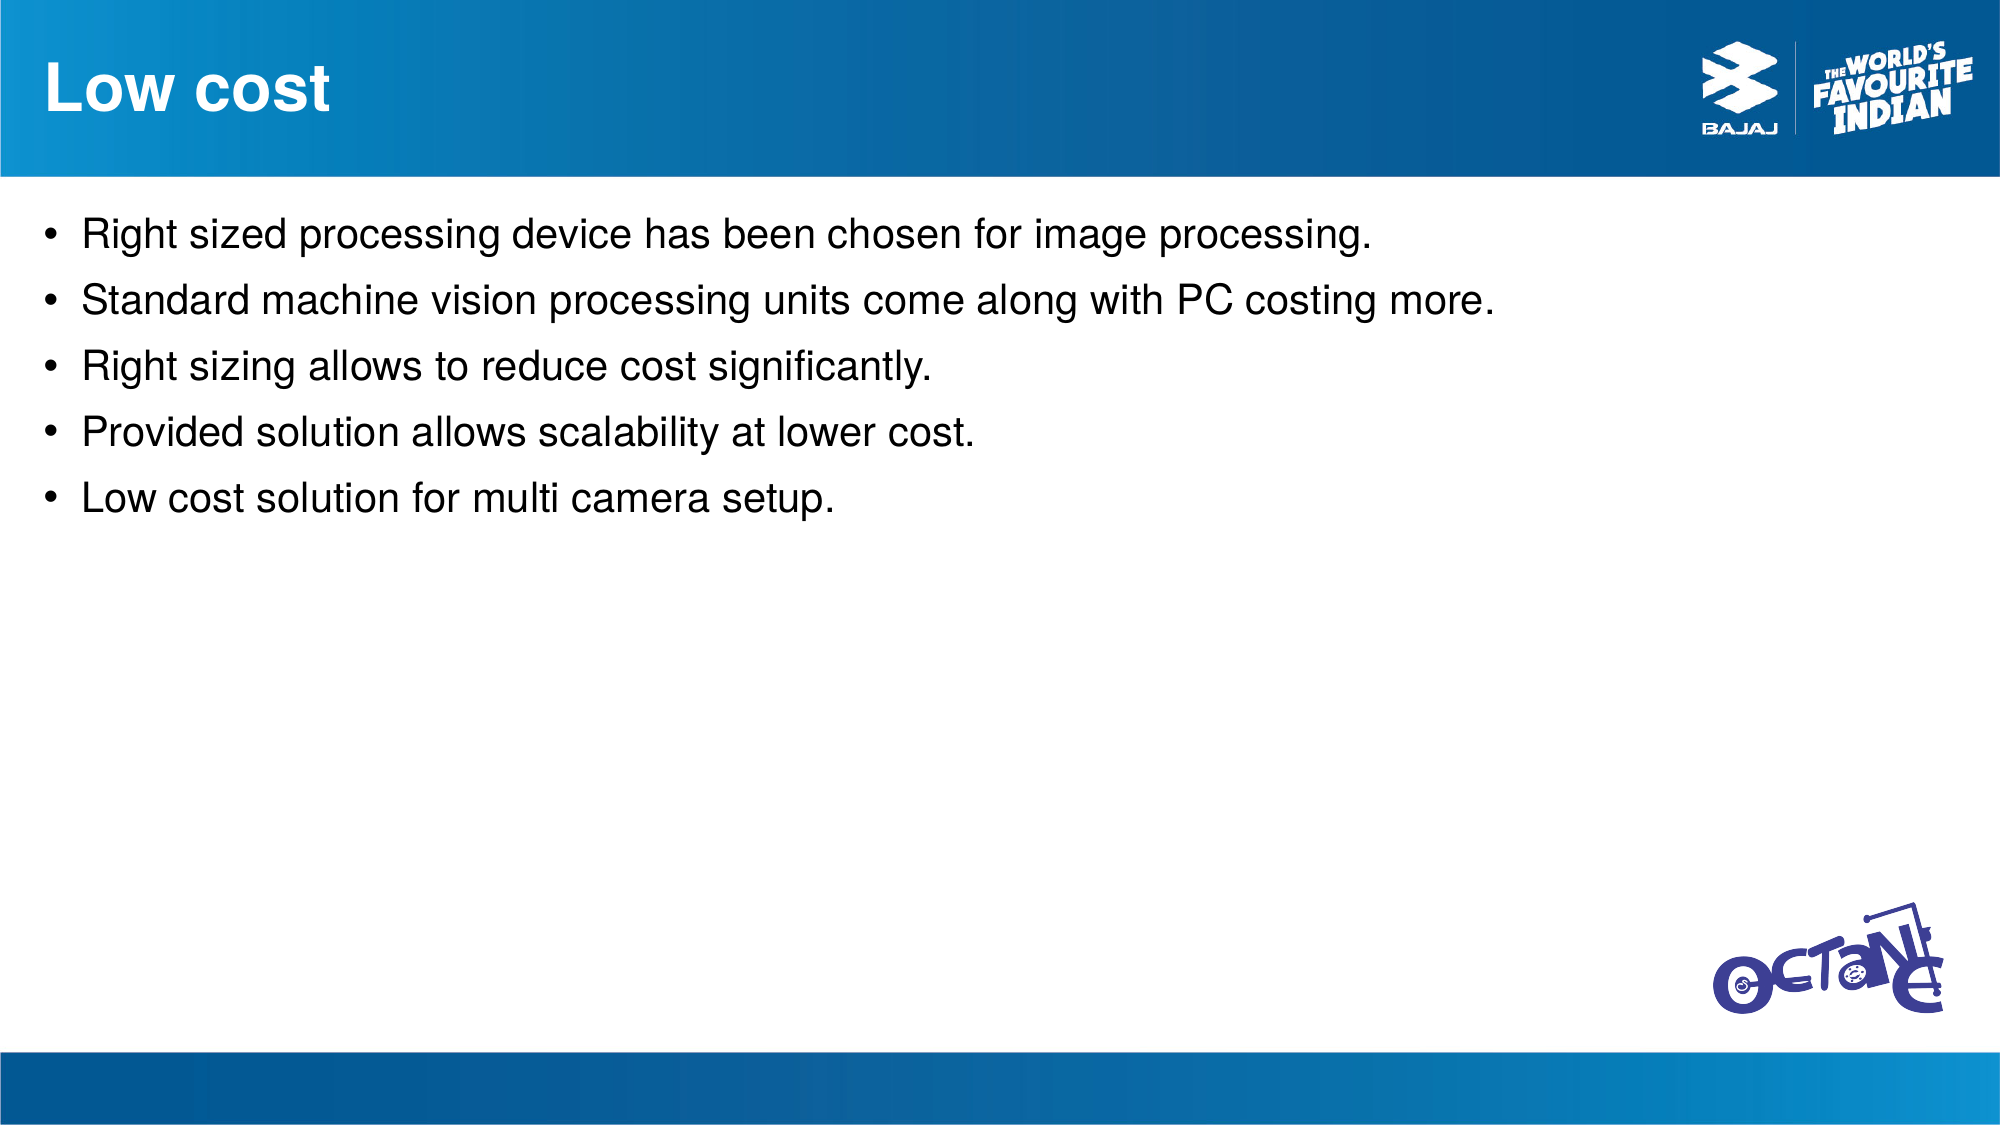

# Low cost
Right sized processing device has been chosen for image processing.
Standard machine vision processing units come along with PC costing more.
Right sizing allows to reduce cost significantly.
Provided solution allows scalability at lower cost.
Low cost solution for multi camera setup.